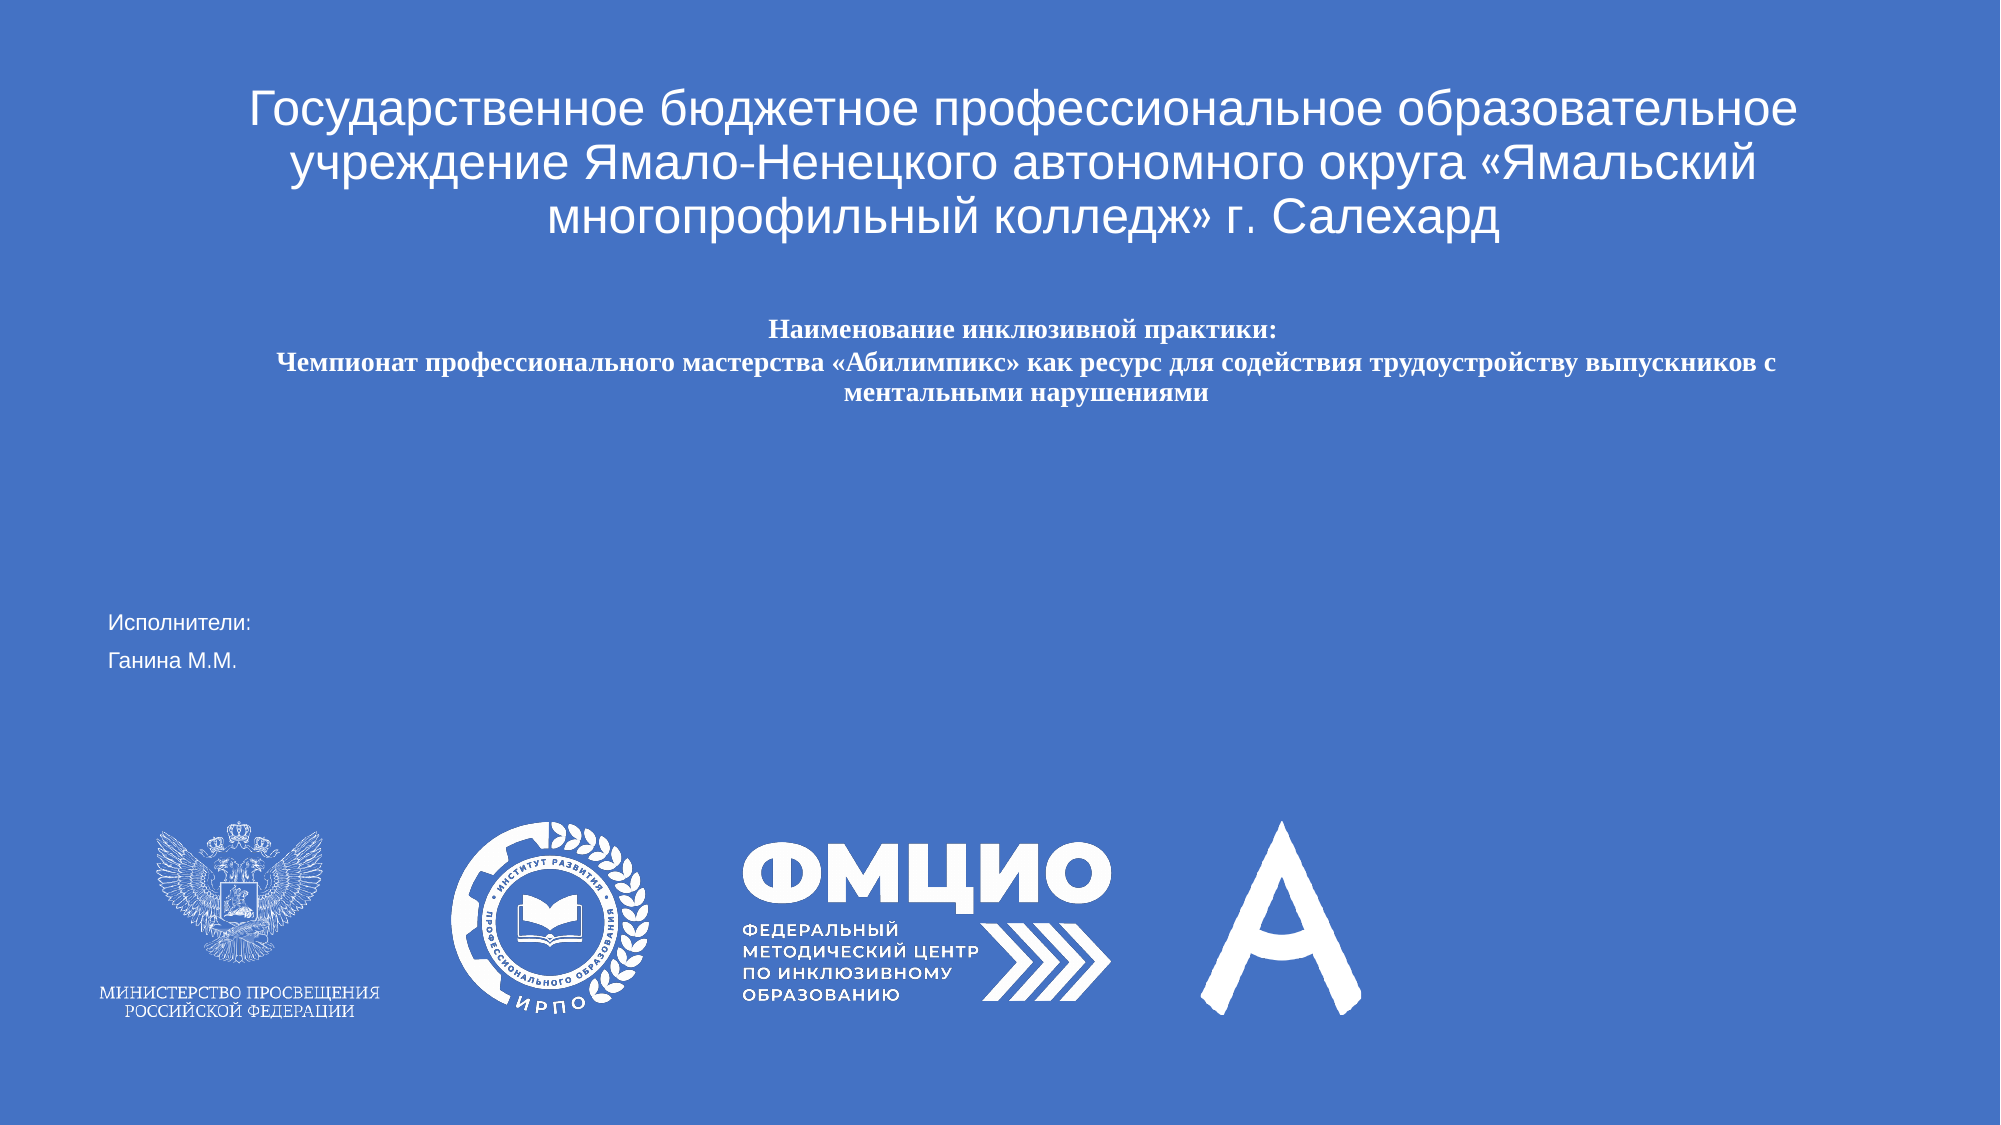

# Государственное бюджетное профессиональное образовательное учреждение Ямало-Ненецкого автономного округа «Ямальский многопрофильный колледж» г. Салехард
Наименование инклюзивной практики:
Чемпионат профессионального мастерства «Абилимпикс» как ресурс для содействия трудоустройству выпускников с ментальными нарушениями

Исполнители:
Ганина М.М.